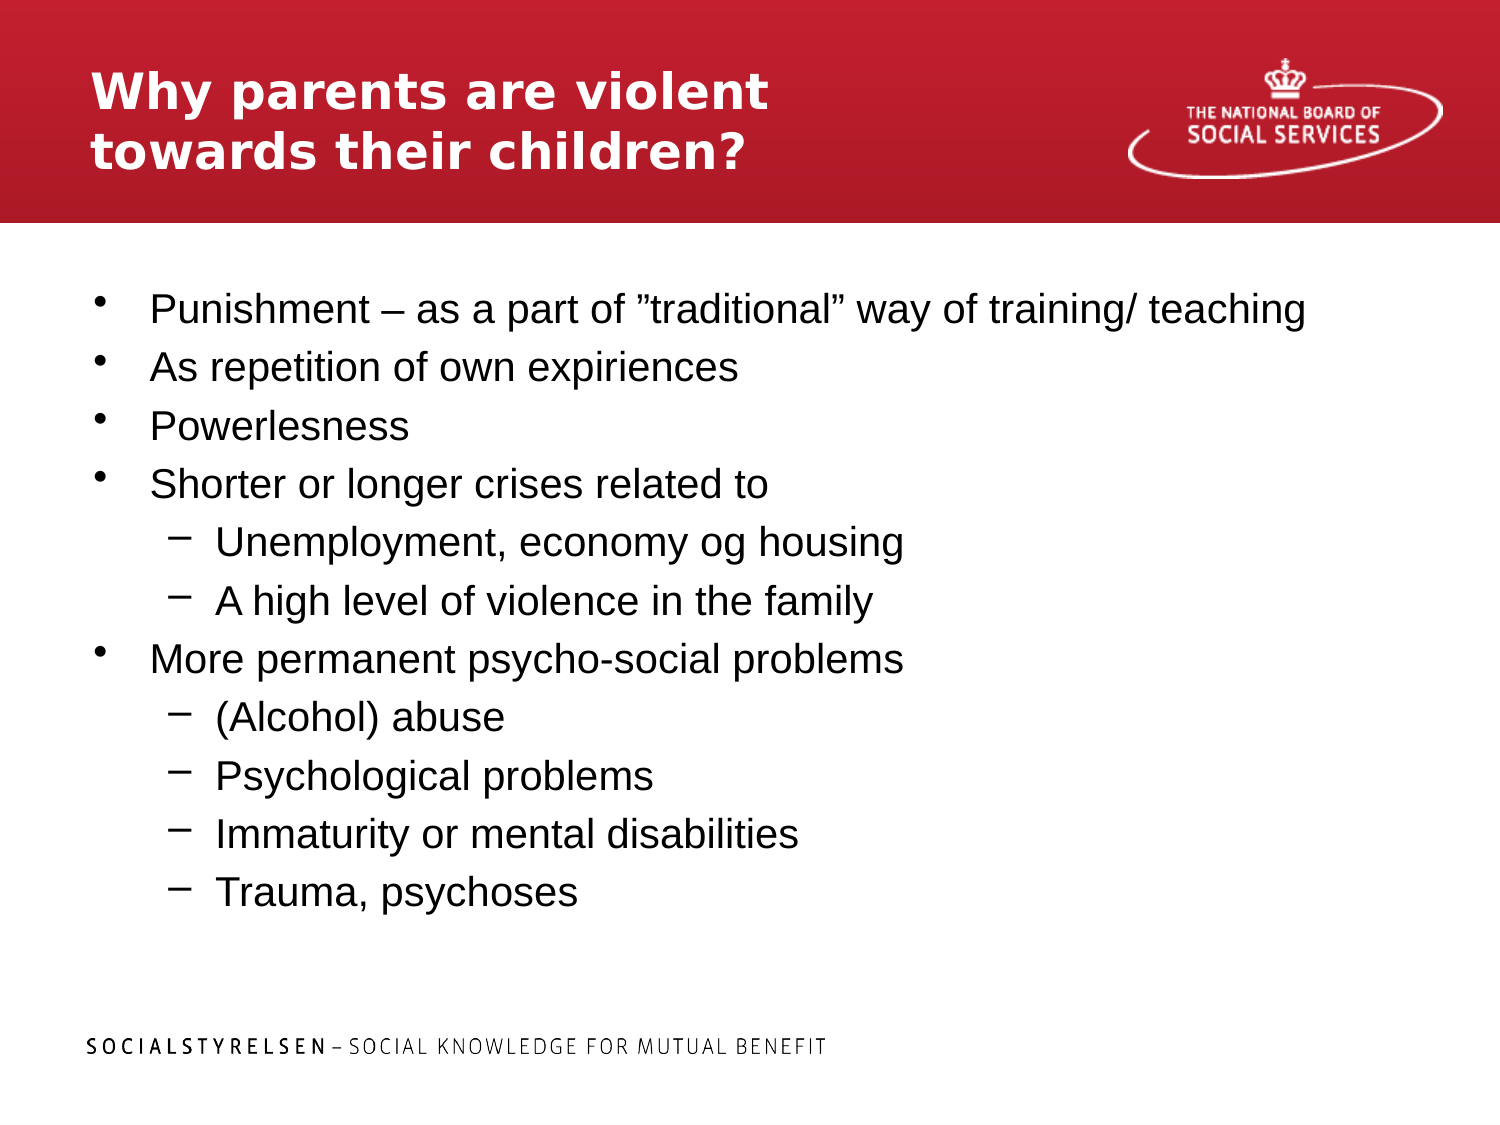

# Why parents are violent towards their children?
Punishment – as a part of ”traditional” way of training/ teaching
As repetition of own expiriences
Powerlesness
Shorter or longer crises related to
Unemployment, economy og housing
A high level of violence in the family
More permanent psycho-social problems
(Alcohol) abuse
Psychological problems
Immaturity or mental disabilities
Trauma, psychoses